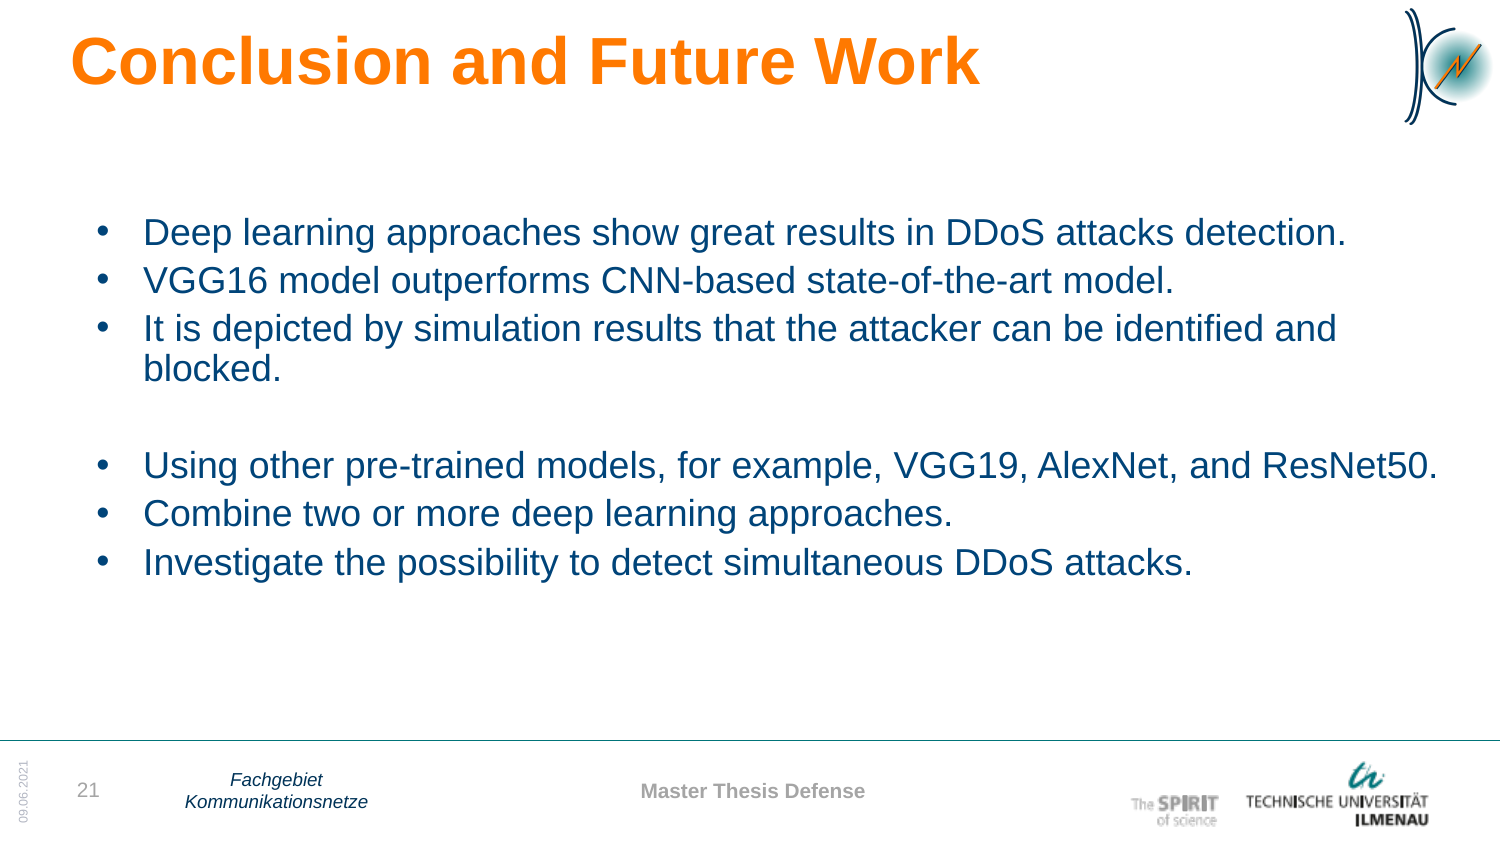

Conclusion and Future Work
Deep learning approaches show great results in DDoS attacks detection.
VGG16 model outperforms CNN-based state-of-the-art model.
It is depicted by simulation results that the attacker can be identified and blocked.

Using other pre-trained models, for example, VGG19, AlexNet, and ResNet50.
Combine two or more deep learning approaches.
Investigate the possibility to detect simultaneous DDoS attacks.
21
Master Thesis Defense
09.06.2021